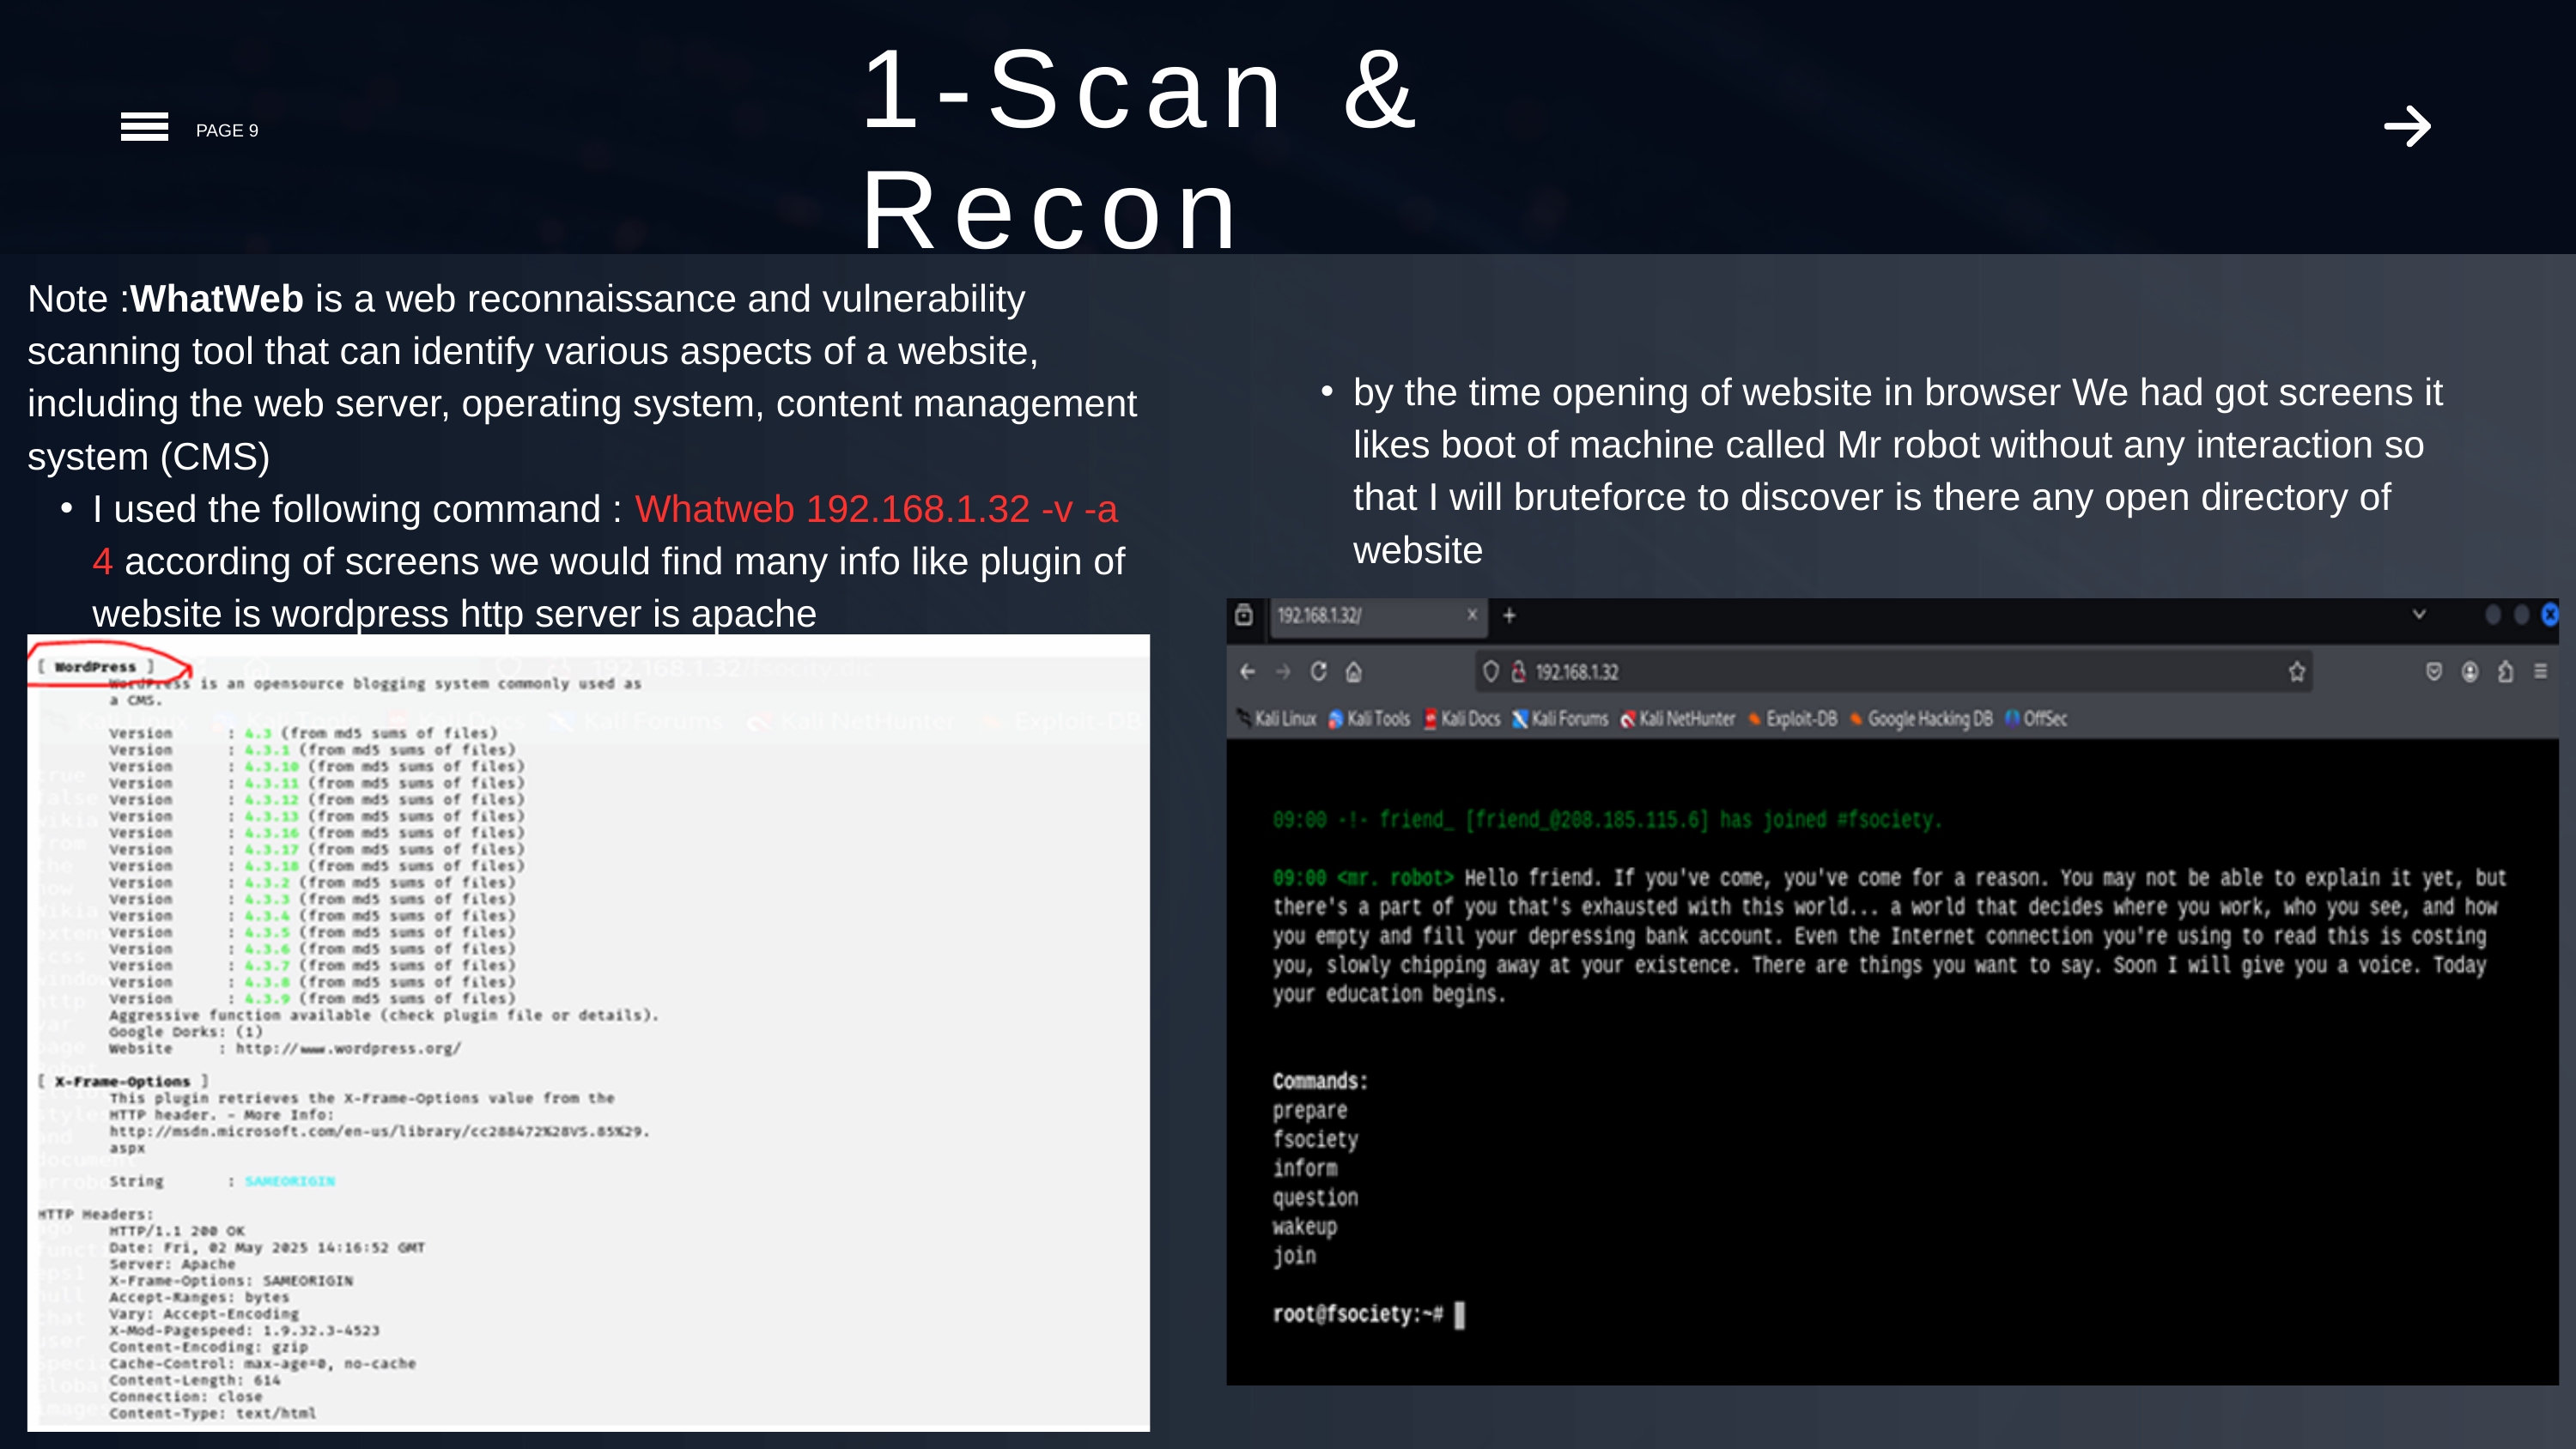

1-Scan &
Recon

PAGE 9

Note :WhatWeb is a web reconnaissance and vulnerability scanning tool that can identify various aspects of a website, including the web server, operating system, content management system (CMS)
I used the following command : Whatweb 192.168.1.32 -v -a 4 according of screens we would find many info like plugin of website is wordpress http server is apache
by the time opening of website in browser We had got screens it likes boot of machine called Mr robot without any interaction so that I will bruteforce to discover is there any open directory of website